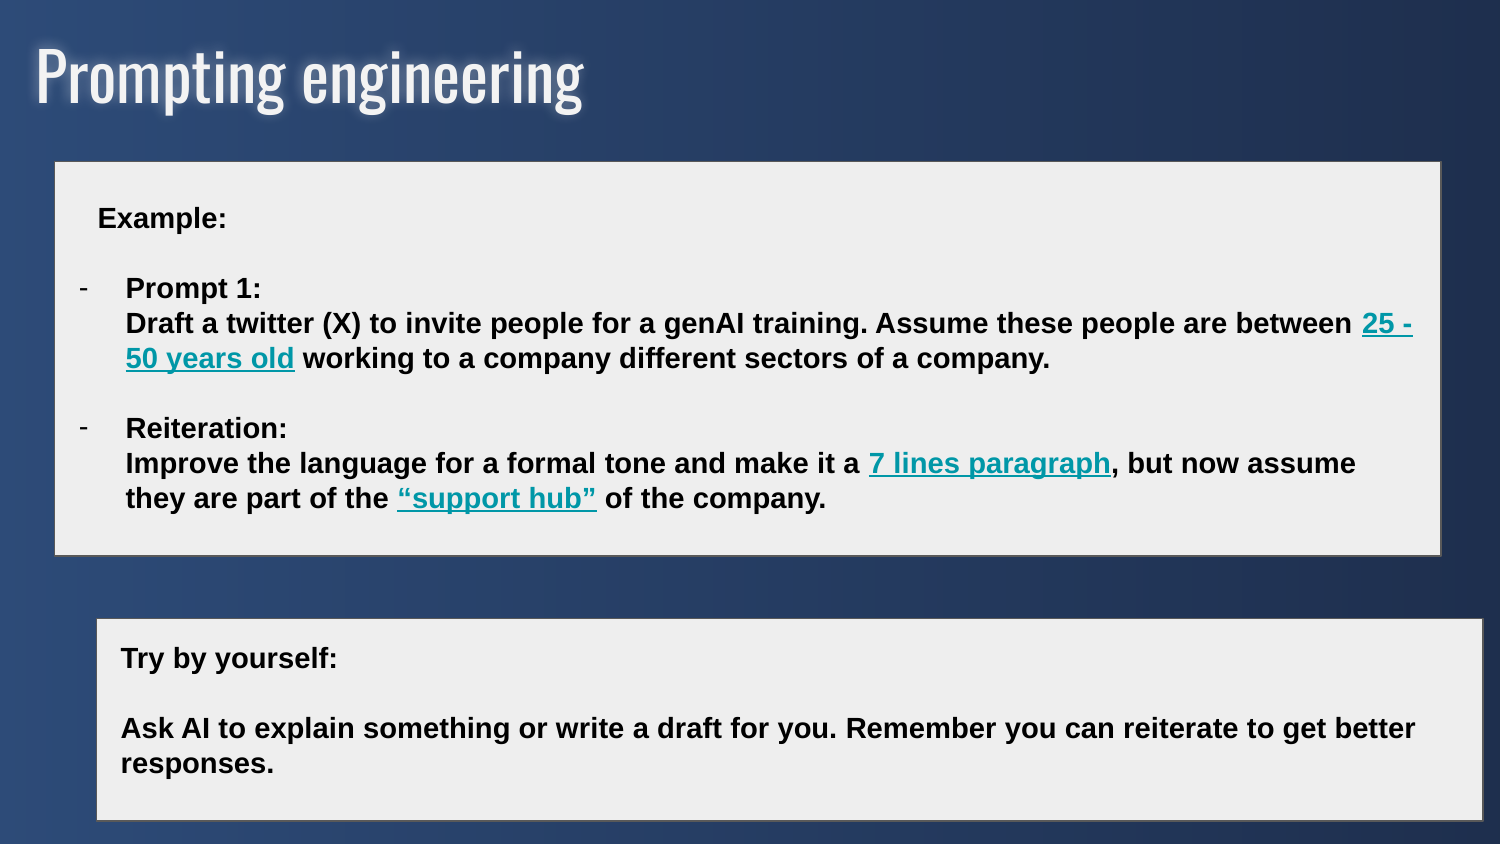

Prompting engineering

Example:

Prompt 1:
Draft a twitter (X) to invite people for a genAI training. Assume these people are between 25 - 50 years old working to a company different sectors of a company.

Reiteration:
Improve the language for a formal tone and make it a 7 lines paragraph, but now assume they are part of the “support hub” of the company.

Try by yourself:

Ask AI to explain something or write a draft for you. Remember you can reiterate to get better responses.